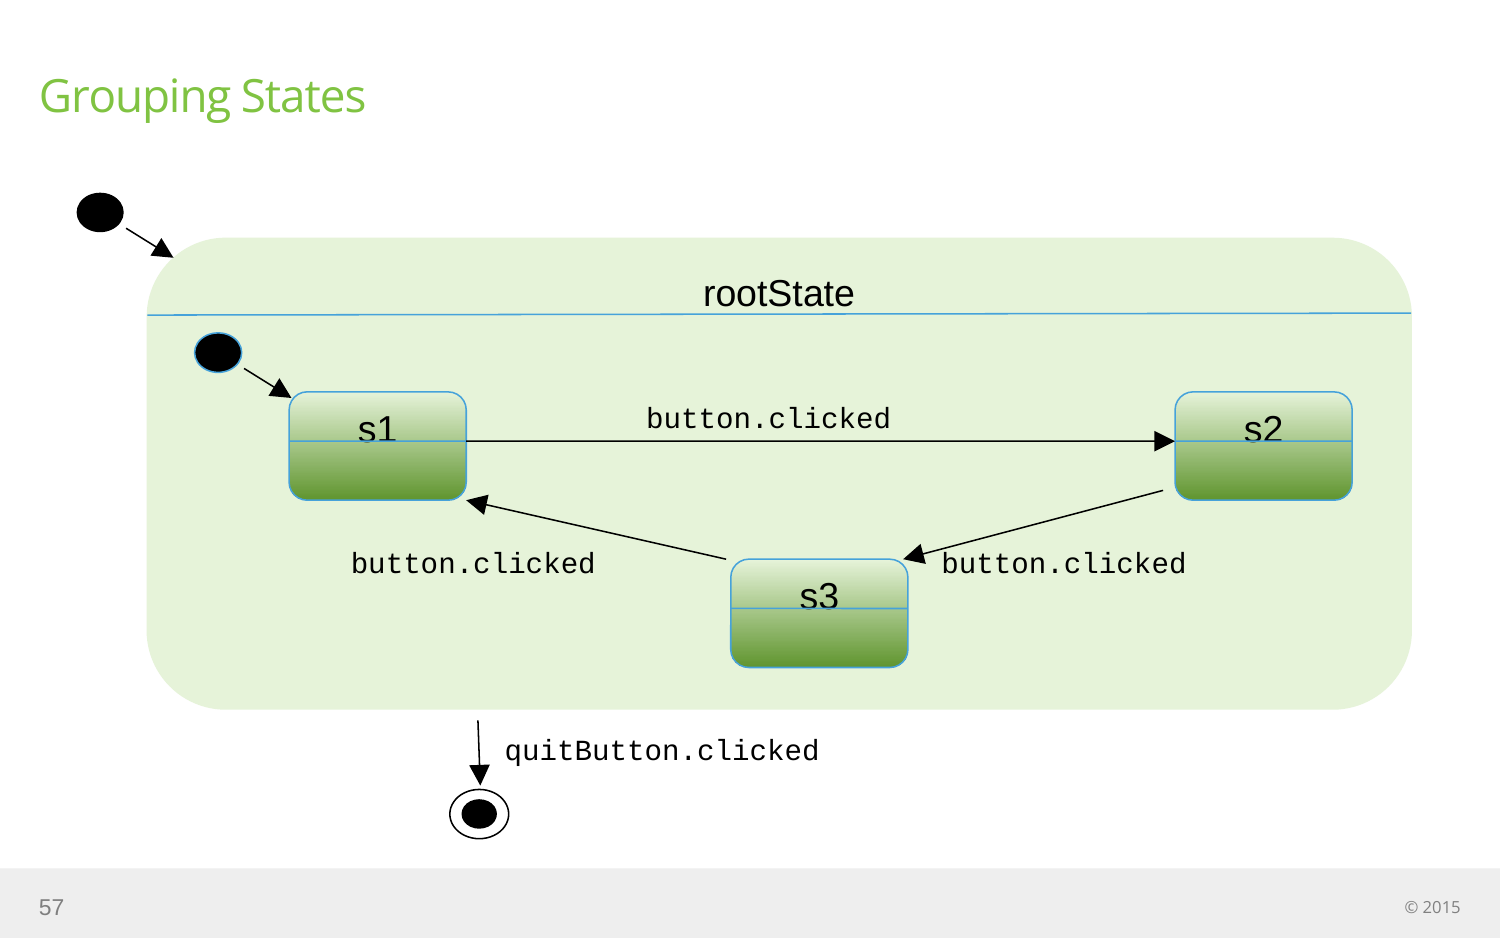

# Grouping States

rootState

button.clicked
s1
s2

button.clicked
button.clicked
s3

quitButton.clicked

57
© 2015